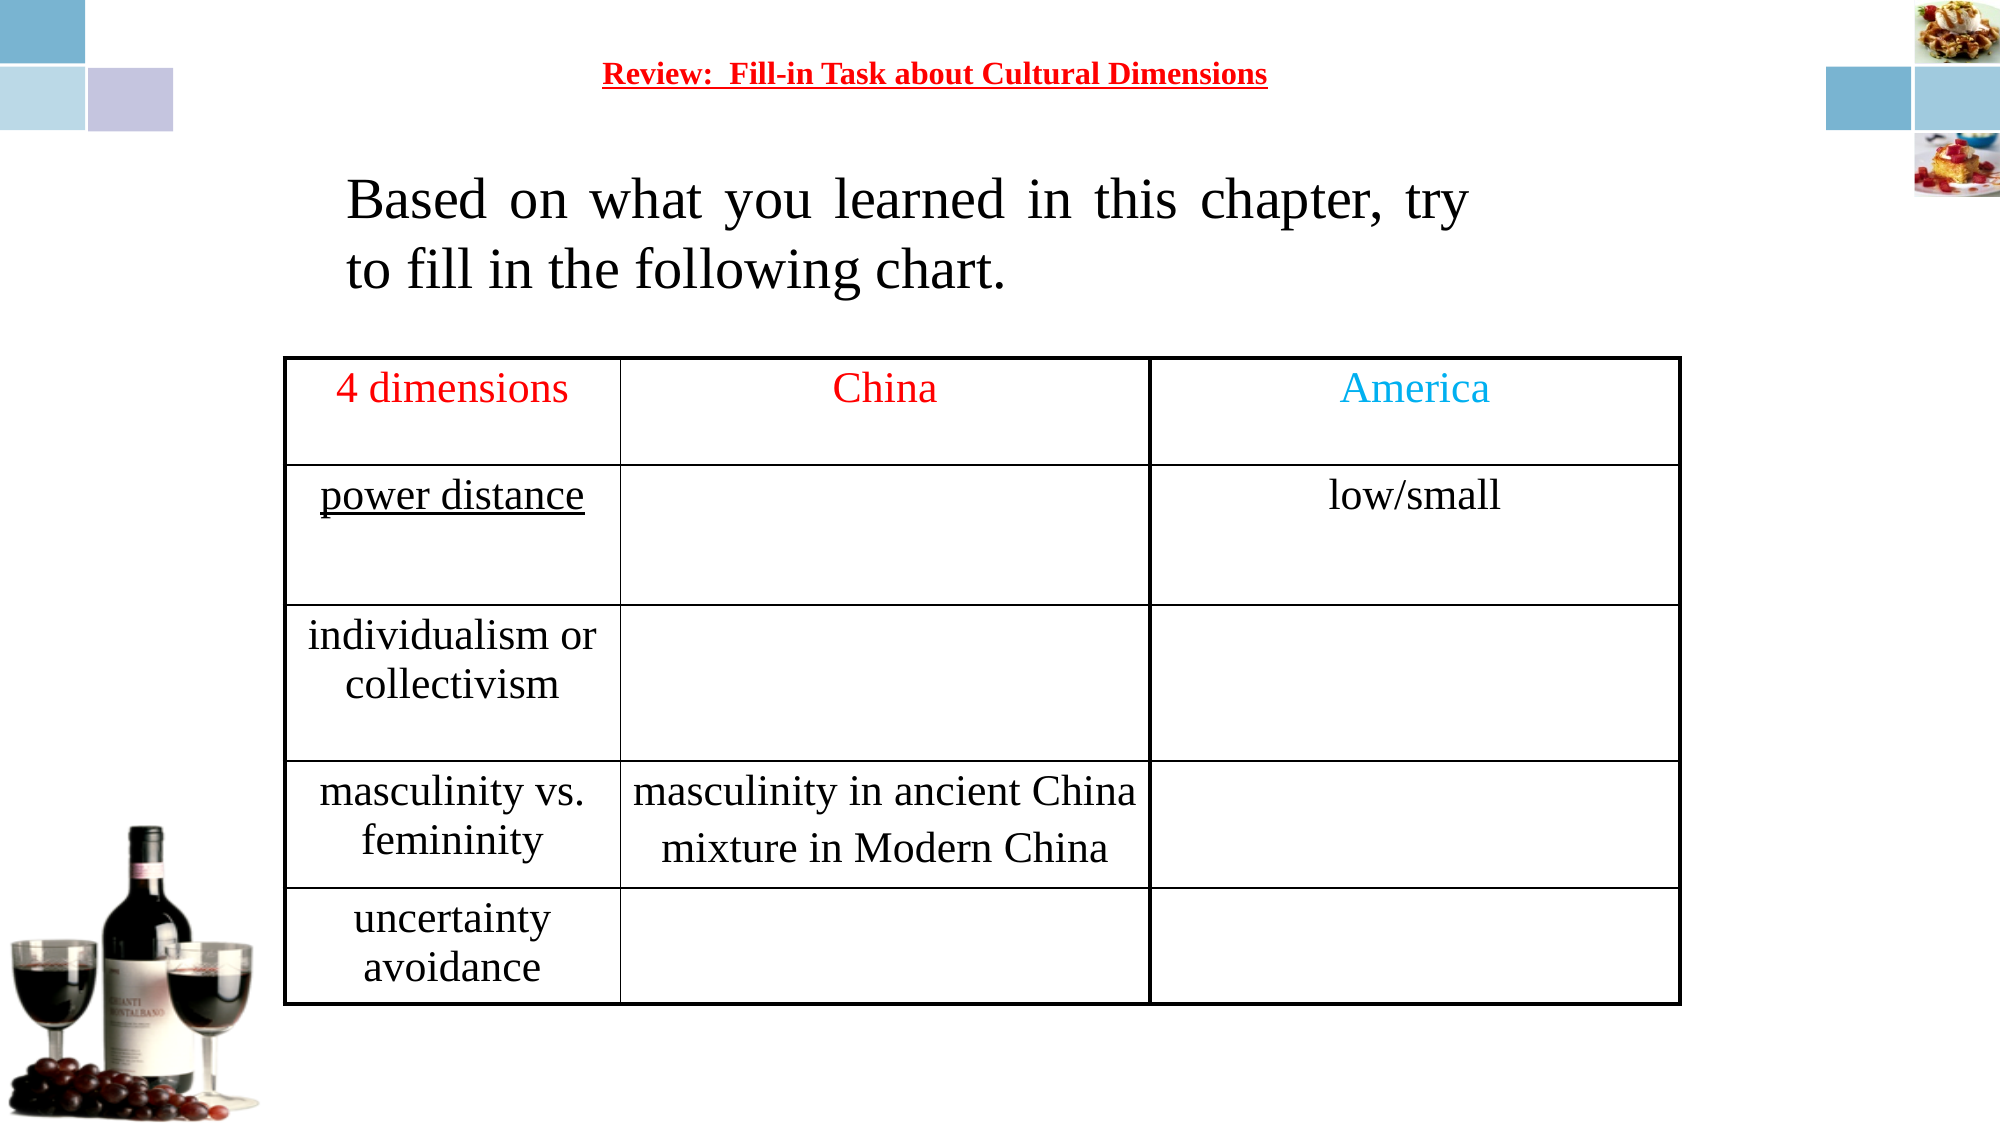

Review:  Fill-in Task about Cultural Dimensions
Based on what you learned in this chapter, try to fill in the following chart.
| 4 dimensions | China | America |
| --- | --- | --- |
| power distance |  | low/small |
| individualism or collectivism |  |  |
| masculinity vs. femininity | masculinity in ancient China mixture in Modern China |  |
| uncertainty avoidance |  |  |